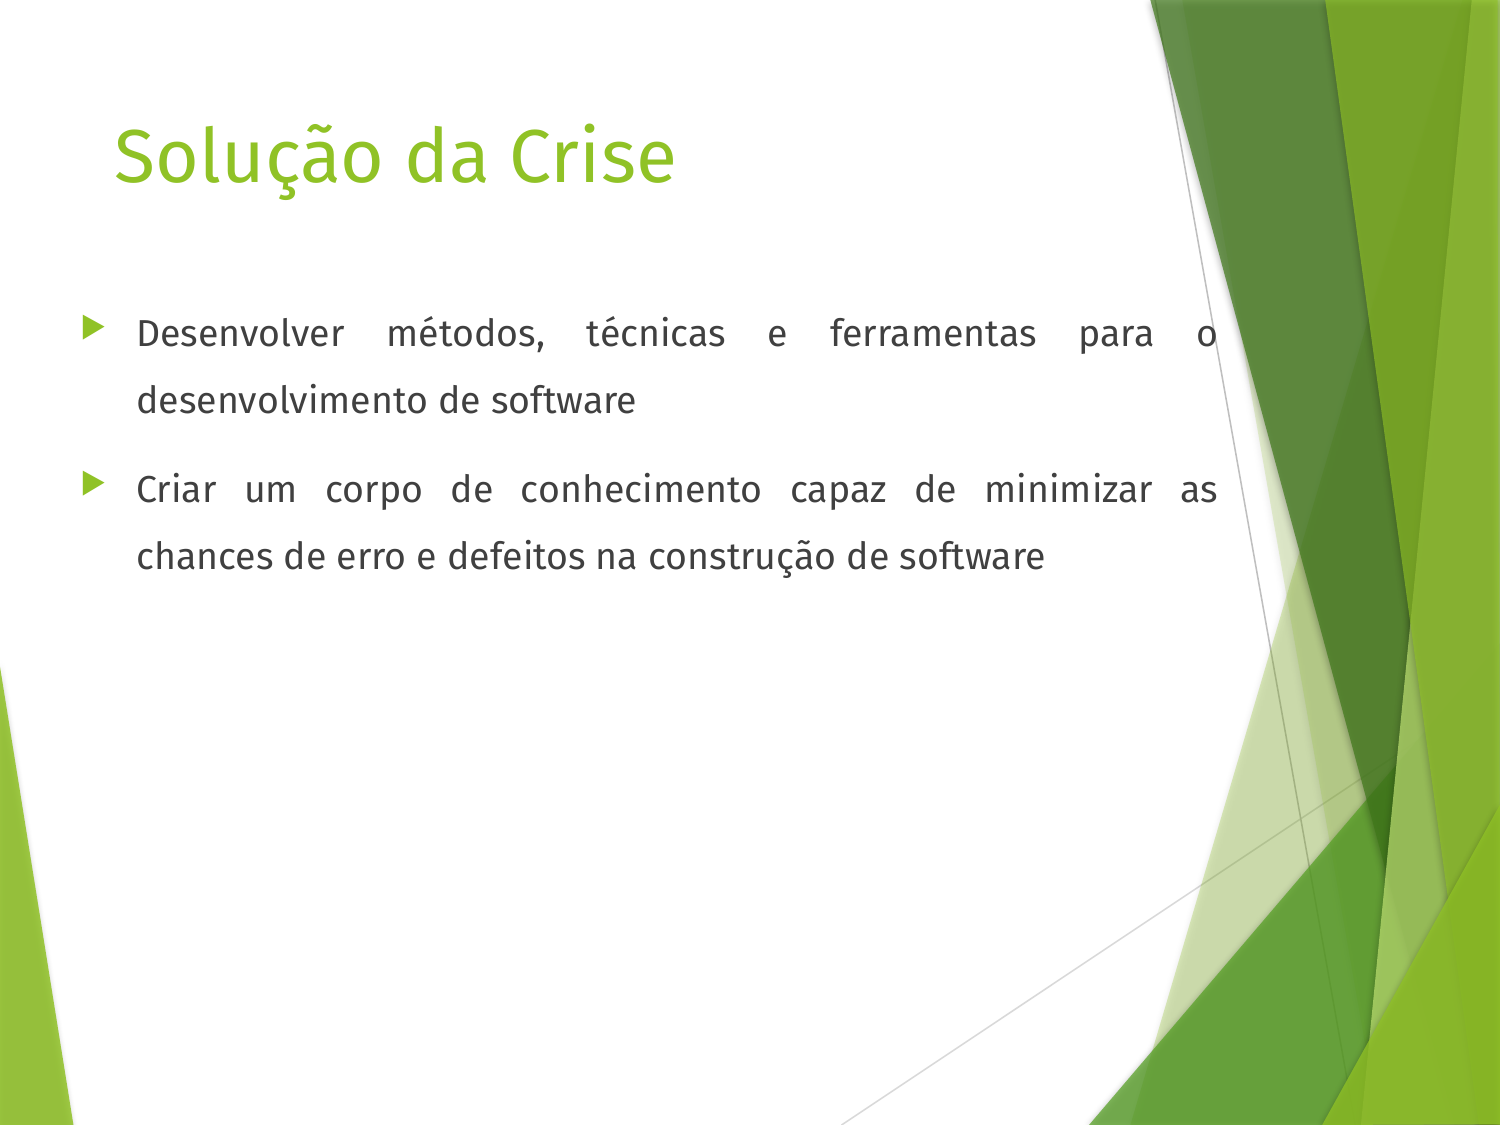

# Solução da Crise
Desenvolver métodos, técnicas e ferramentas para o desenvolvimento de software
Criar um corpo de conhecimento capaz de minimizar as chances de erro e defeitos na construção de software